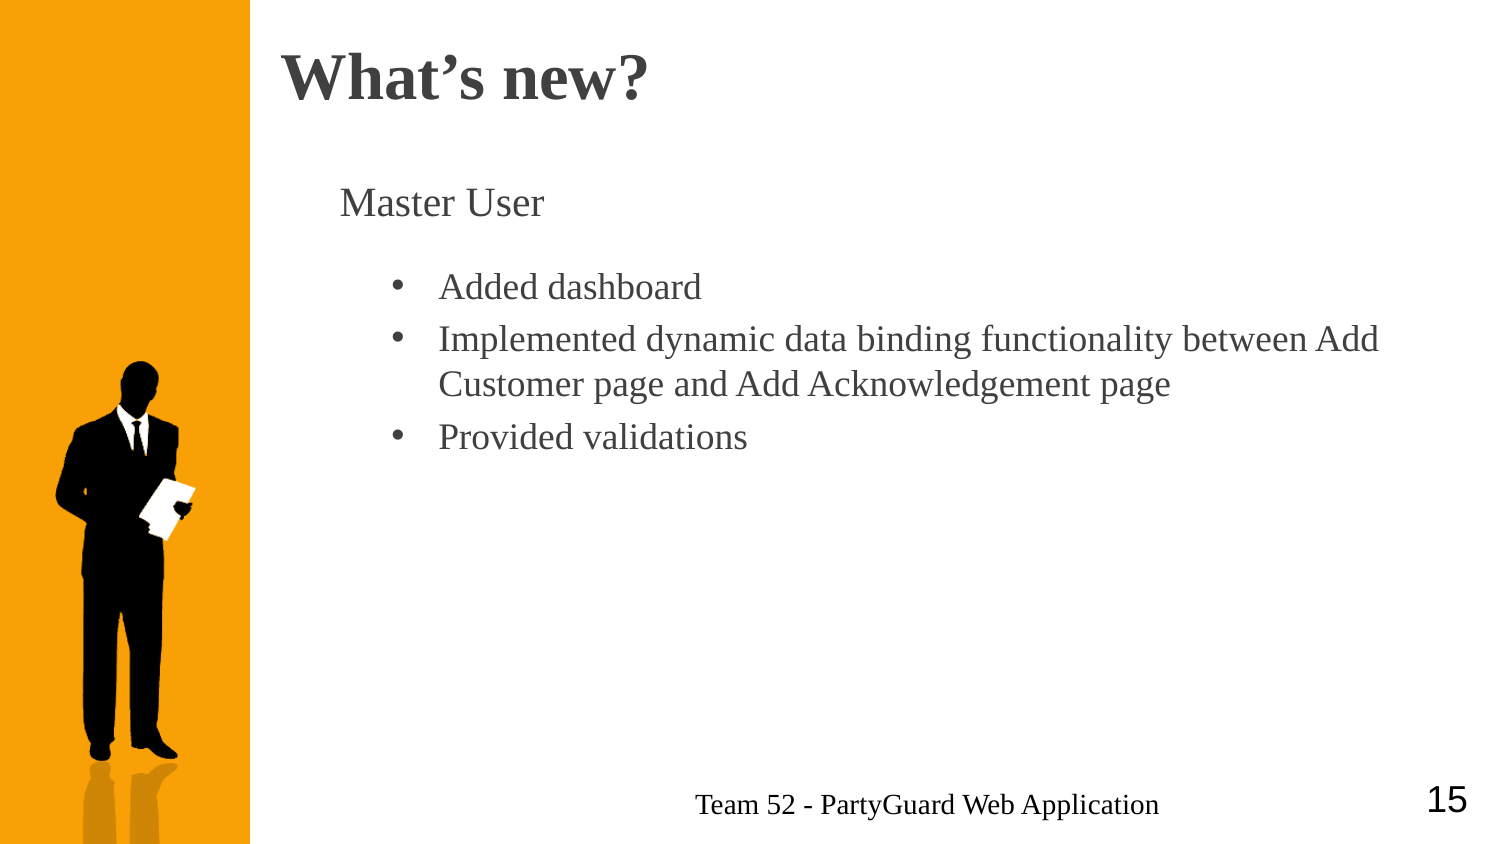

# What’s new?
Master User
Added dashboard
Implemented dynamic data binding functionality between Add     Customer page and Add Acknowledgement page
Provided validations

15
Team 52 - PartyGuard Web Application